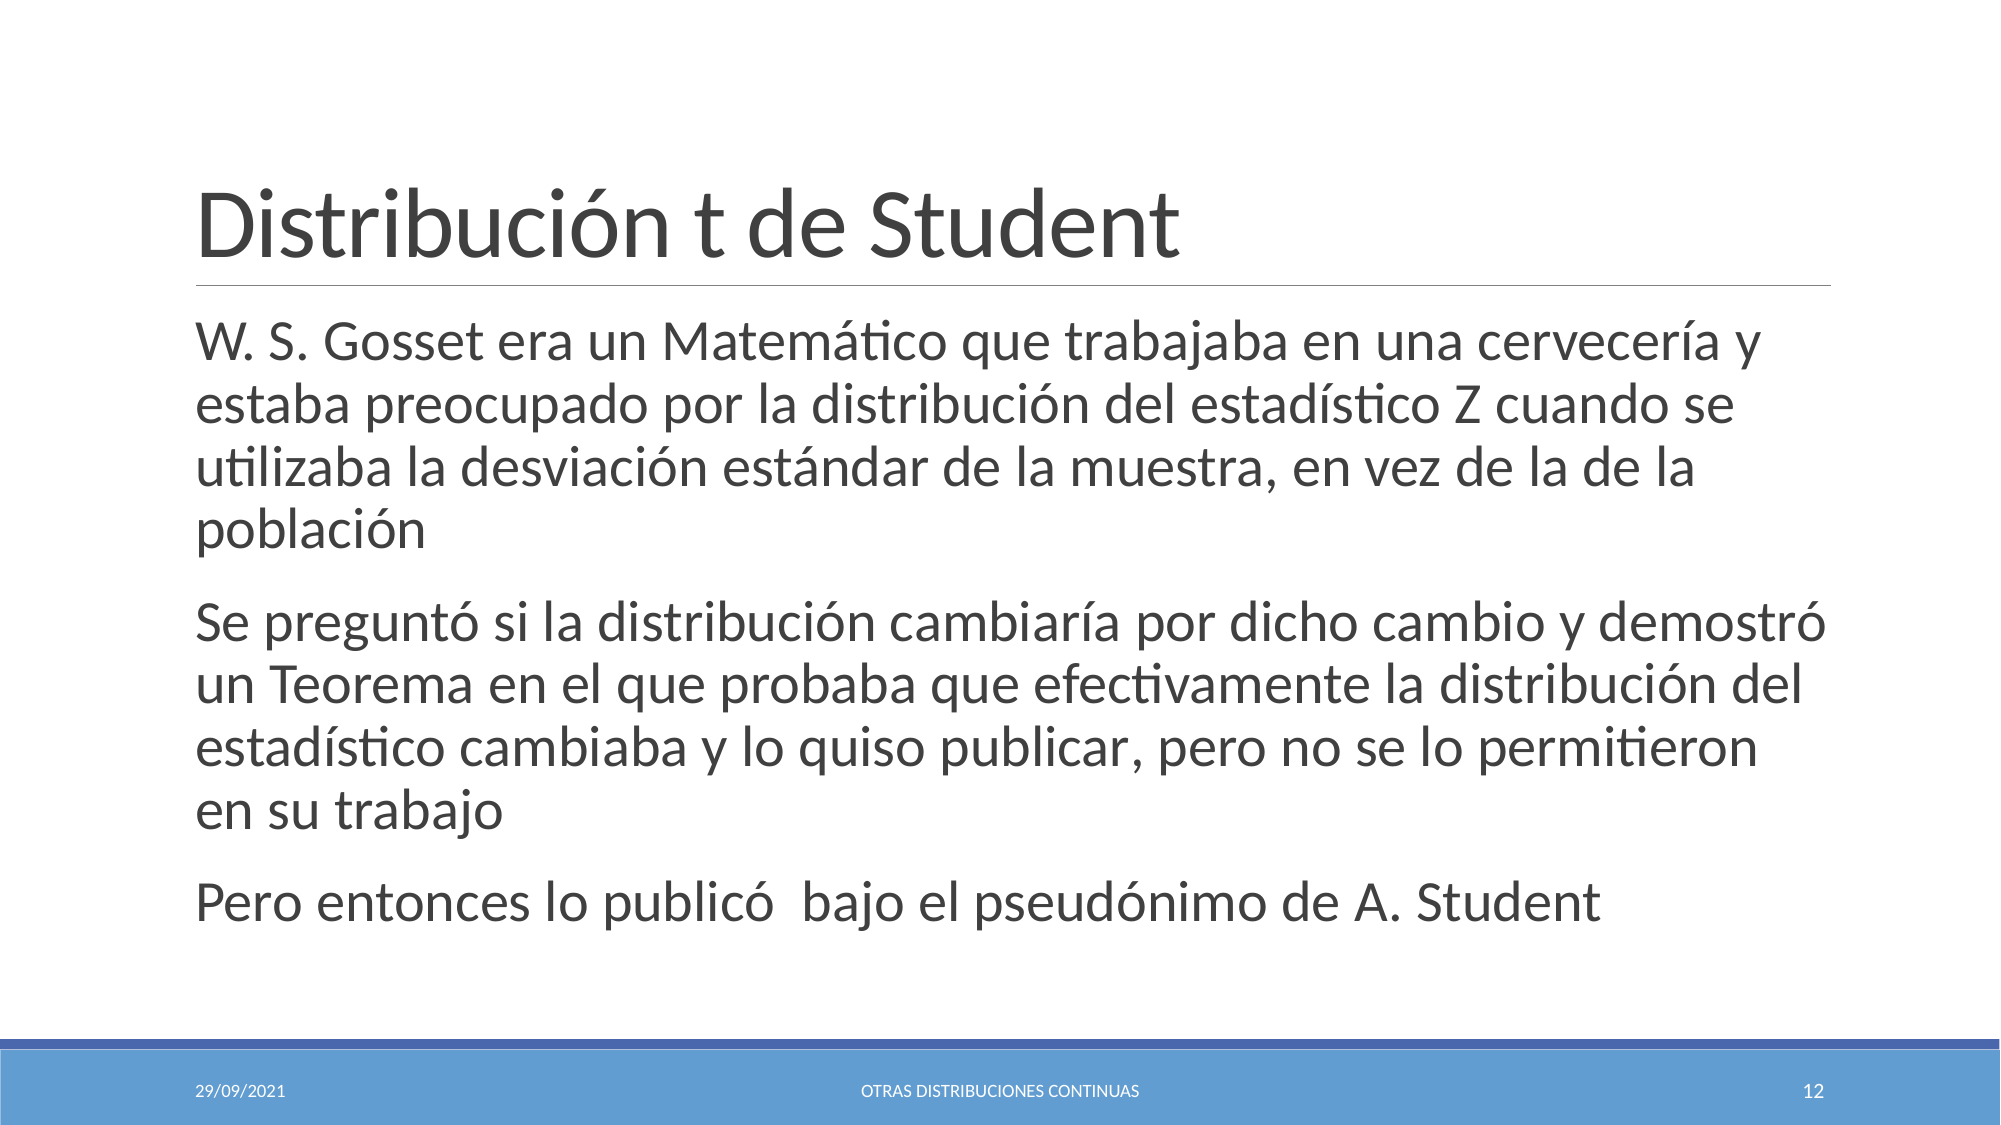

# Distribución t de Student
W. S. Gosset era un Matemático que trabajaba en una cervecería y estaba preocupado por la distribución del estadístico Z cuando se utilizaba la desviación estándar de la muestra, en vez de la de la población
Se preguntó si la distribución cambiaría por dicho cambio y demostró un Teorema en el que probaba que efectivamente la distribución del estadístico cambiaba y lo quiso publicar, pero no se lo permitieron en su trabajo
Pero entonces lo publicó  bajo el pseudónimo de A. Student
29/09/2021
Otras Distribuciones Continuas
12